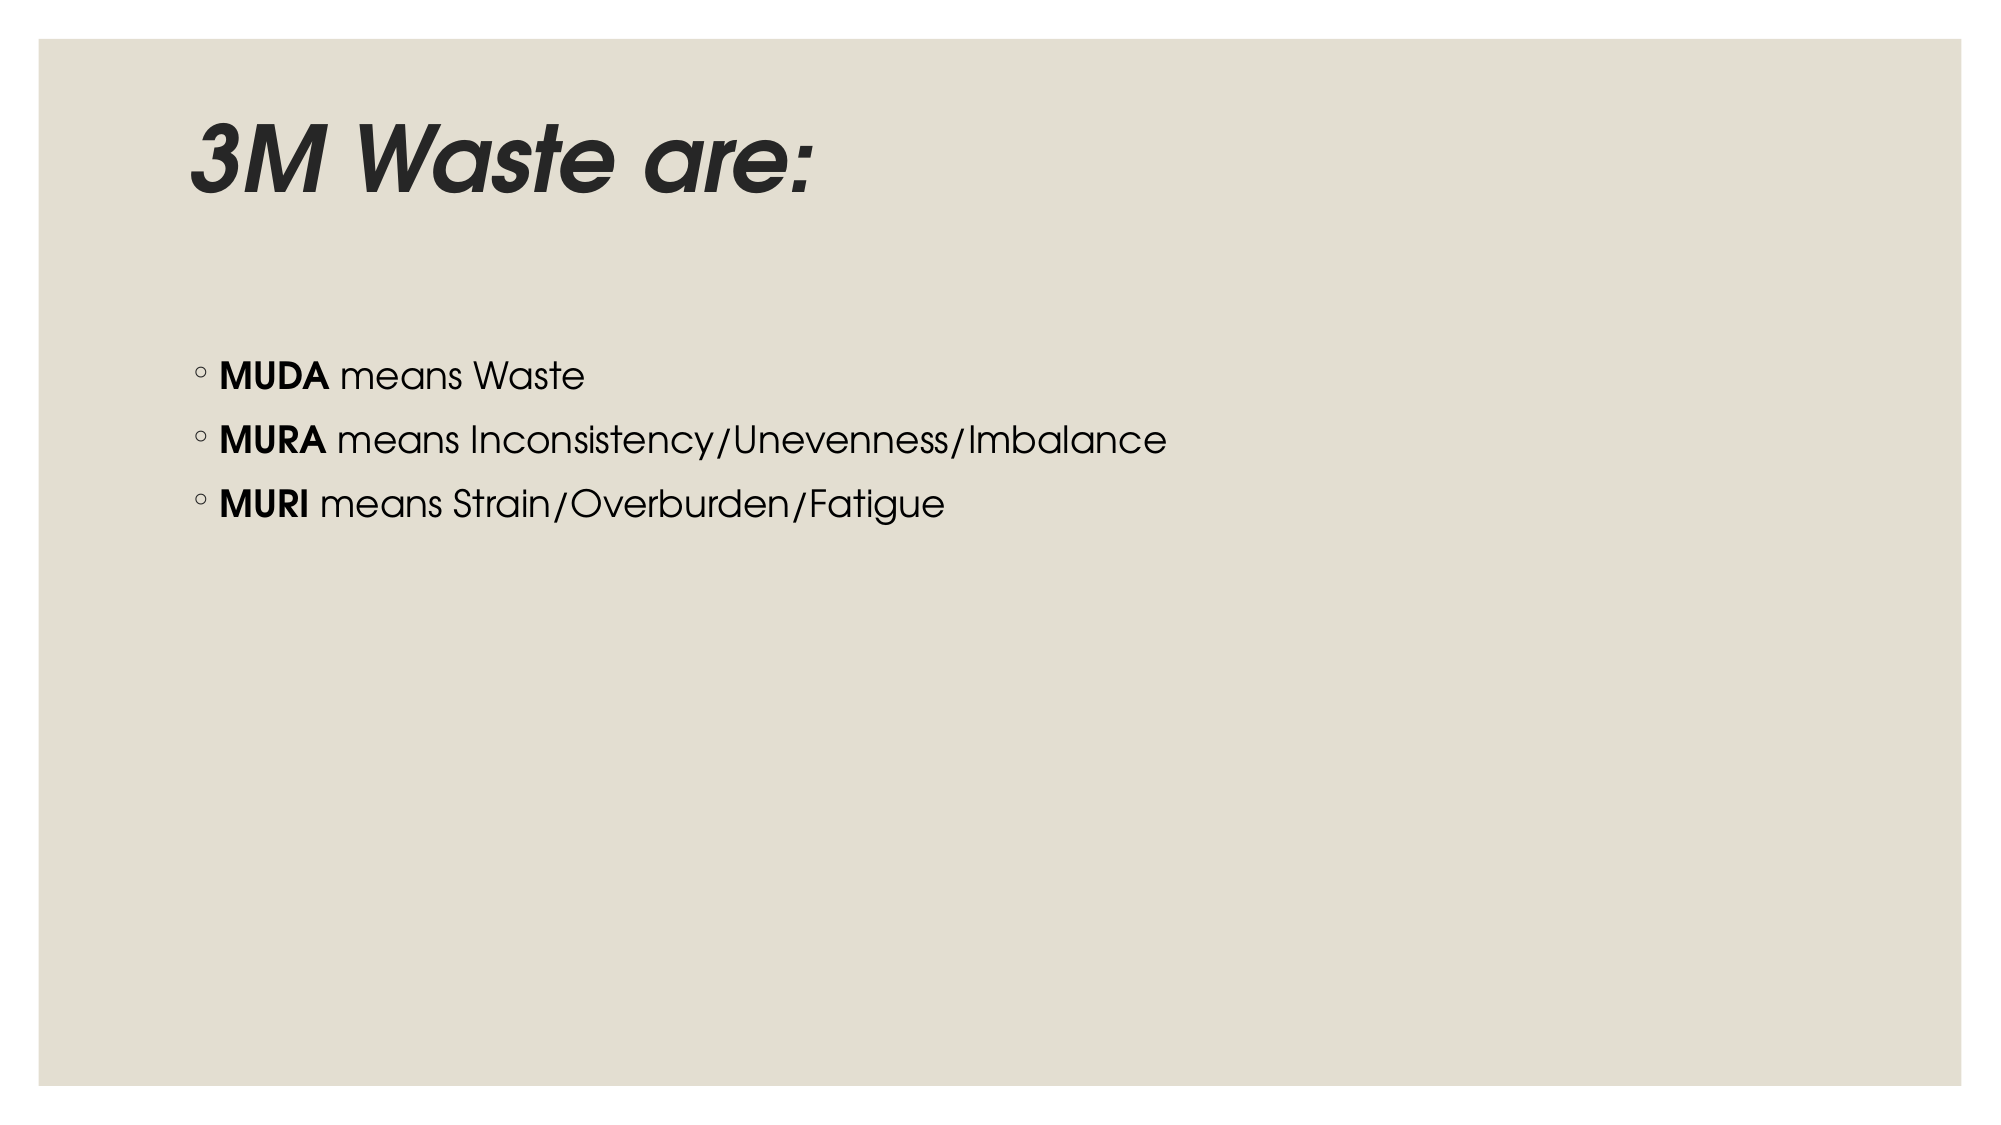

# 3M Waste are:
MUDA means Waste
MURA means Inconsistency/Unevenness/Imbalance
MURI means Strain/Overburden/Fatigue